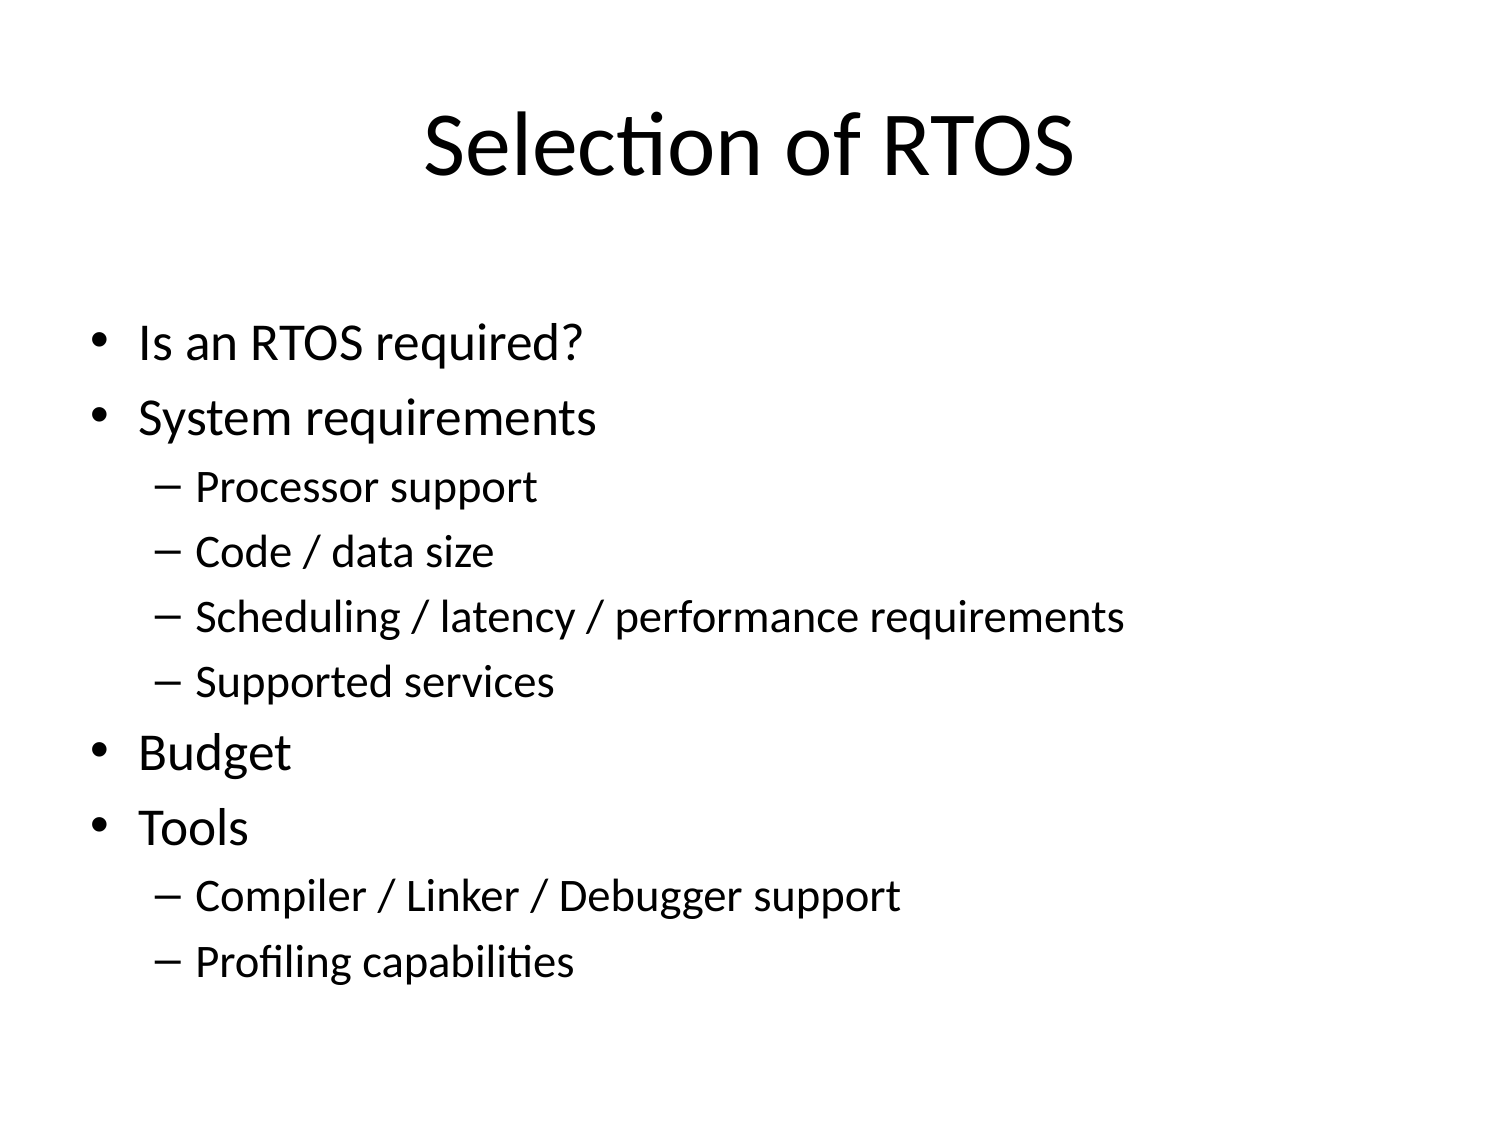

# Selection of RTOS
Is an RTOS required?
System requirements
Processor support
Code / data size
Scheduling / latency / performance requirements
Supported services
Budget
Tools
Compiler / Linker / Debugger support
Profiling capabilities